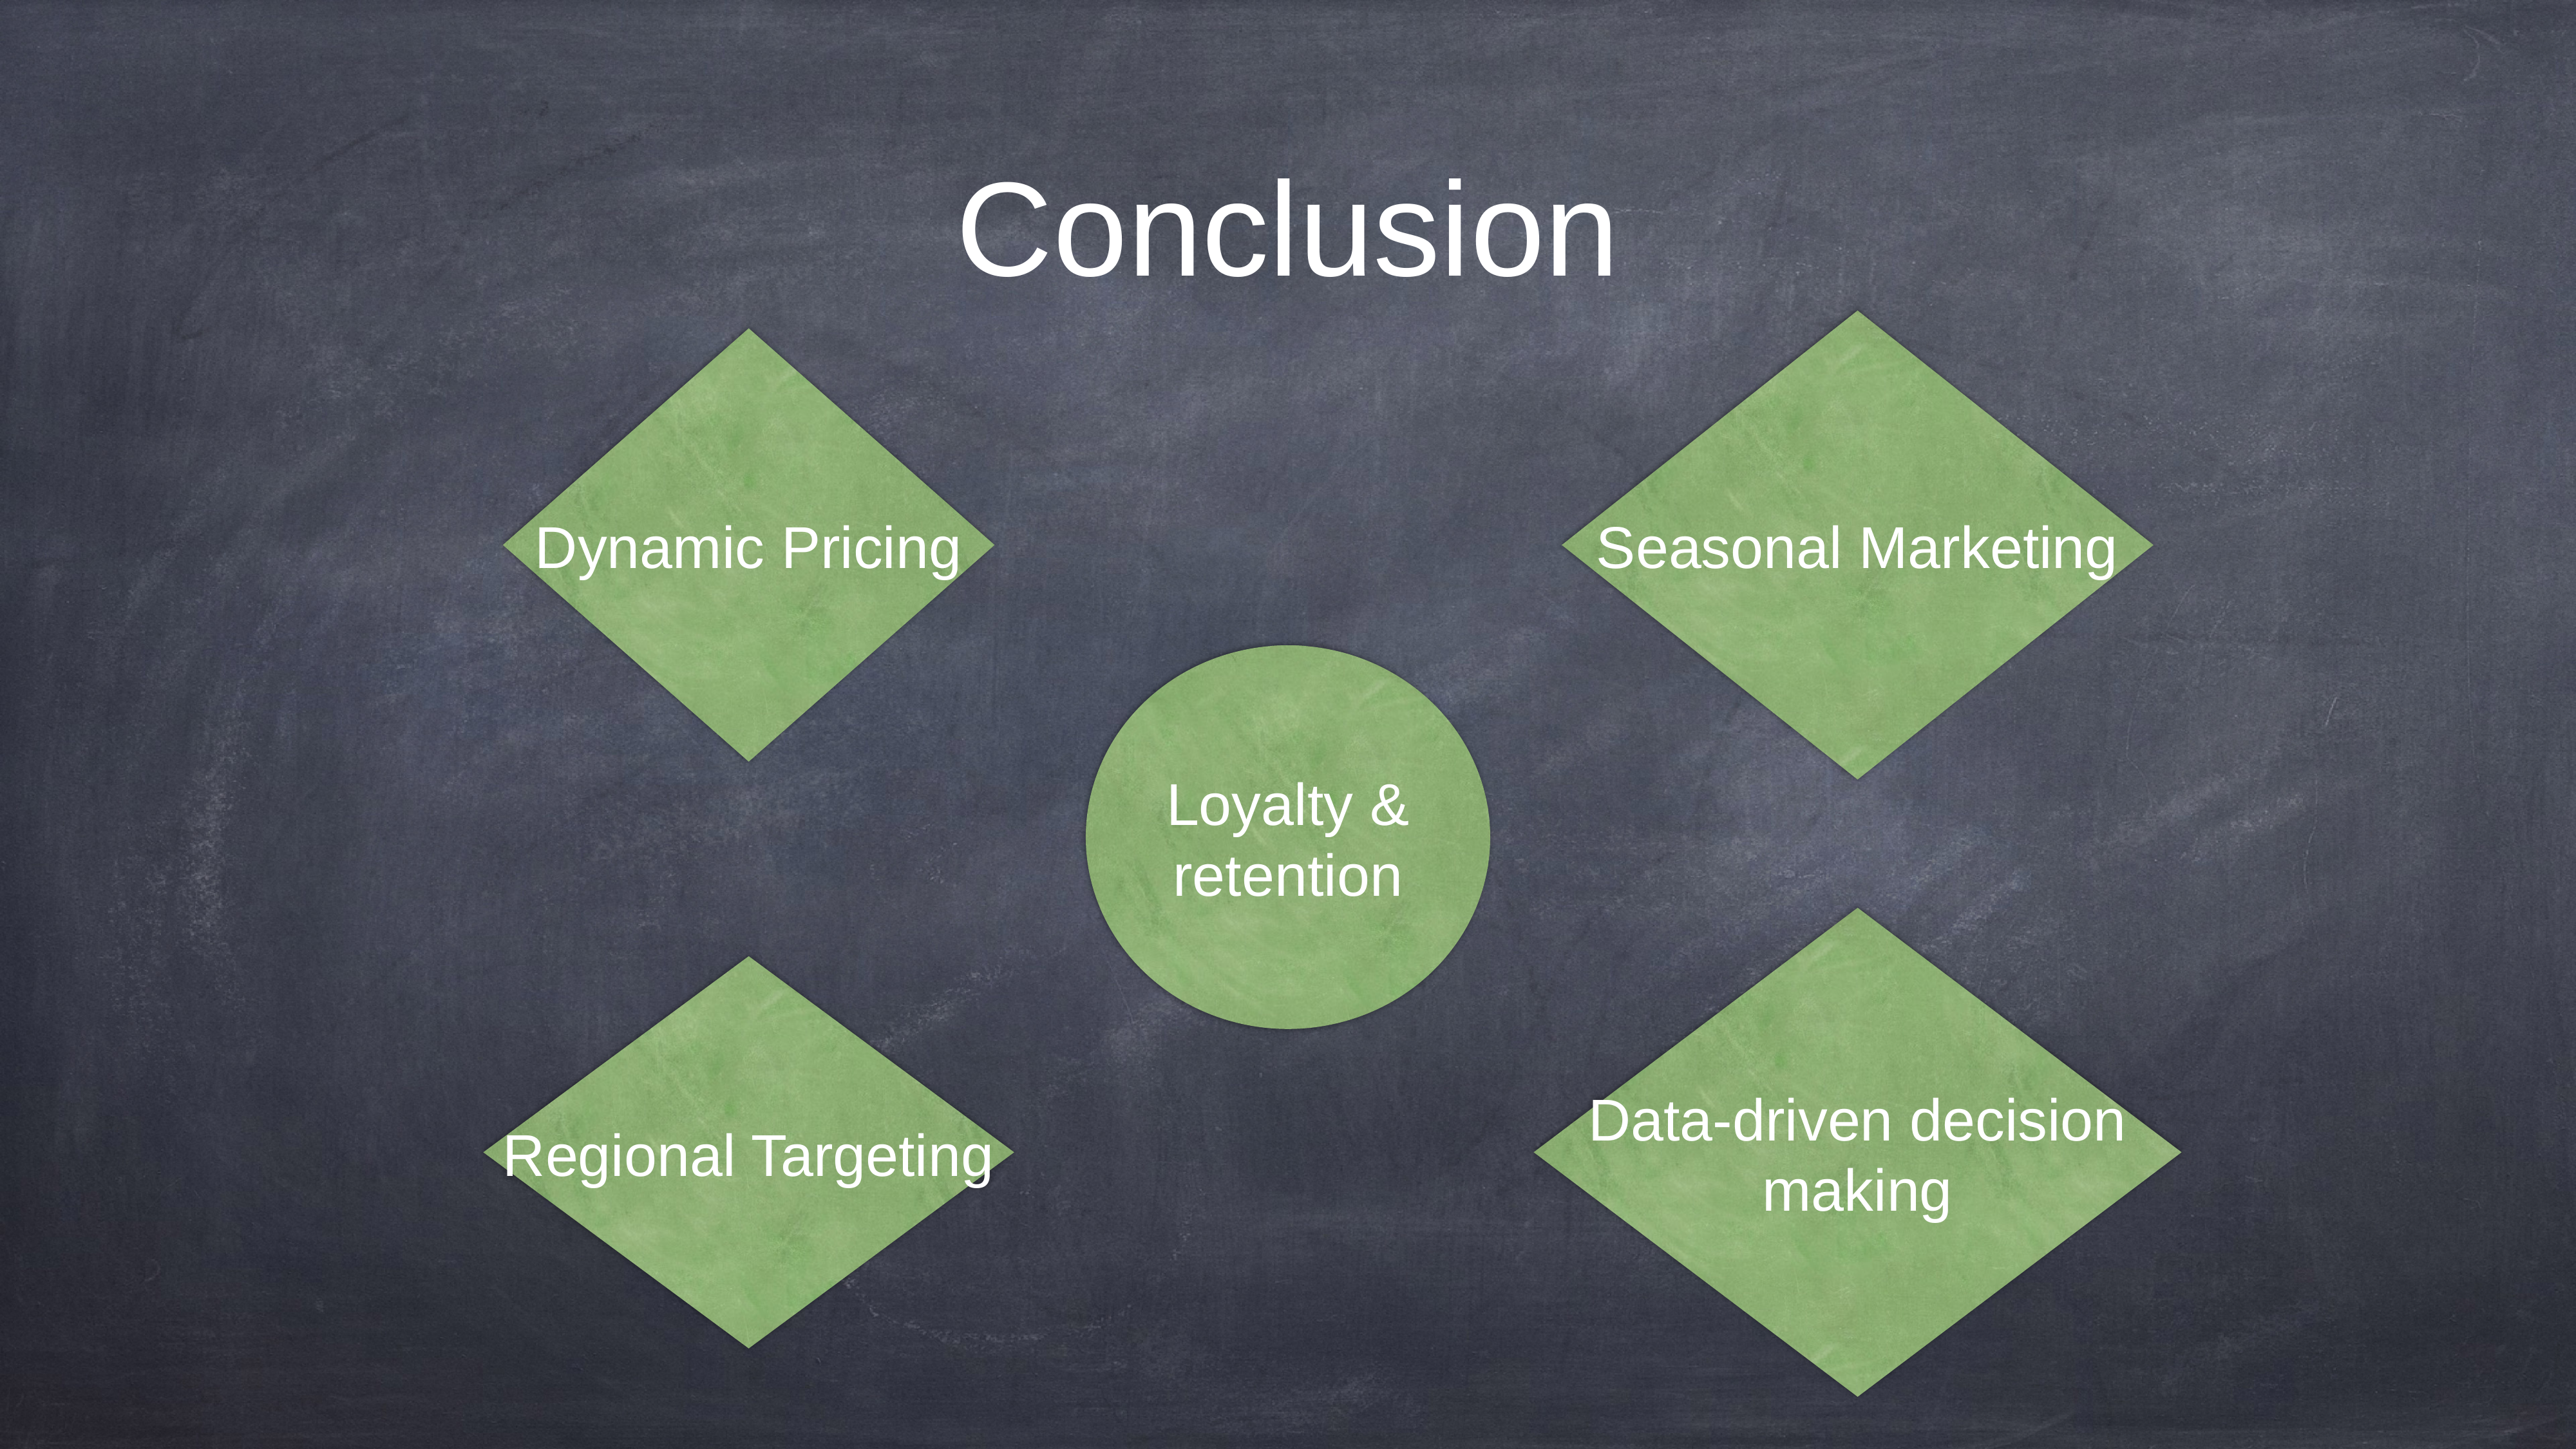

# Conclusion
Seasonal Marketing
Dynamic Pricing
Loyalty & retention
Data-driven decision making
Regional Targeting